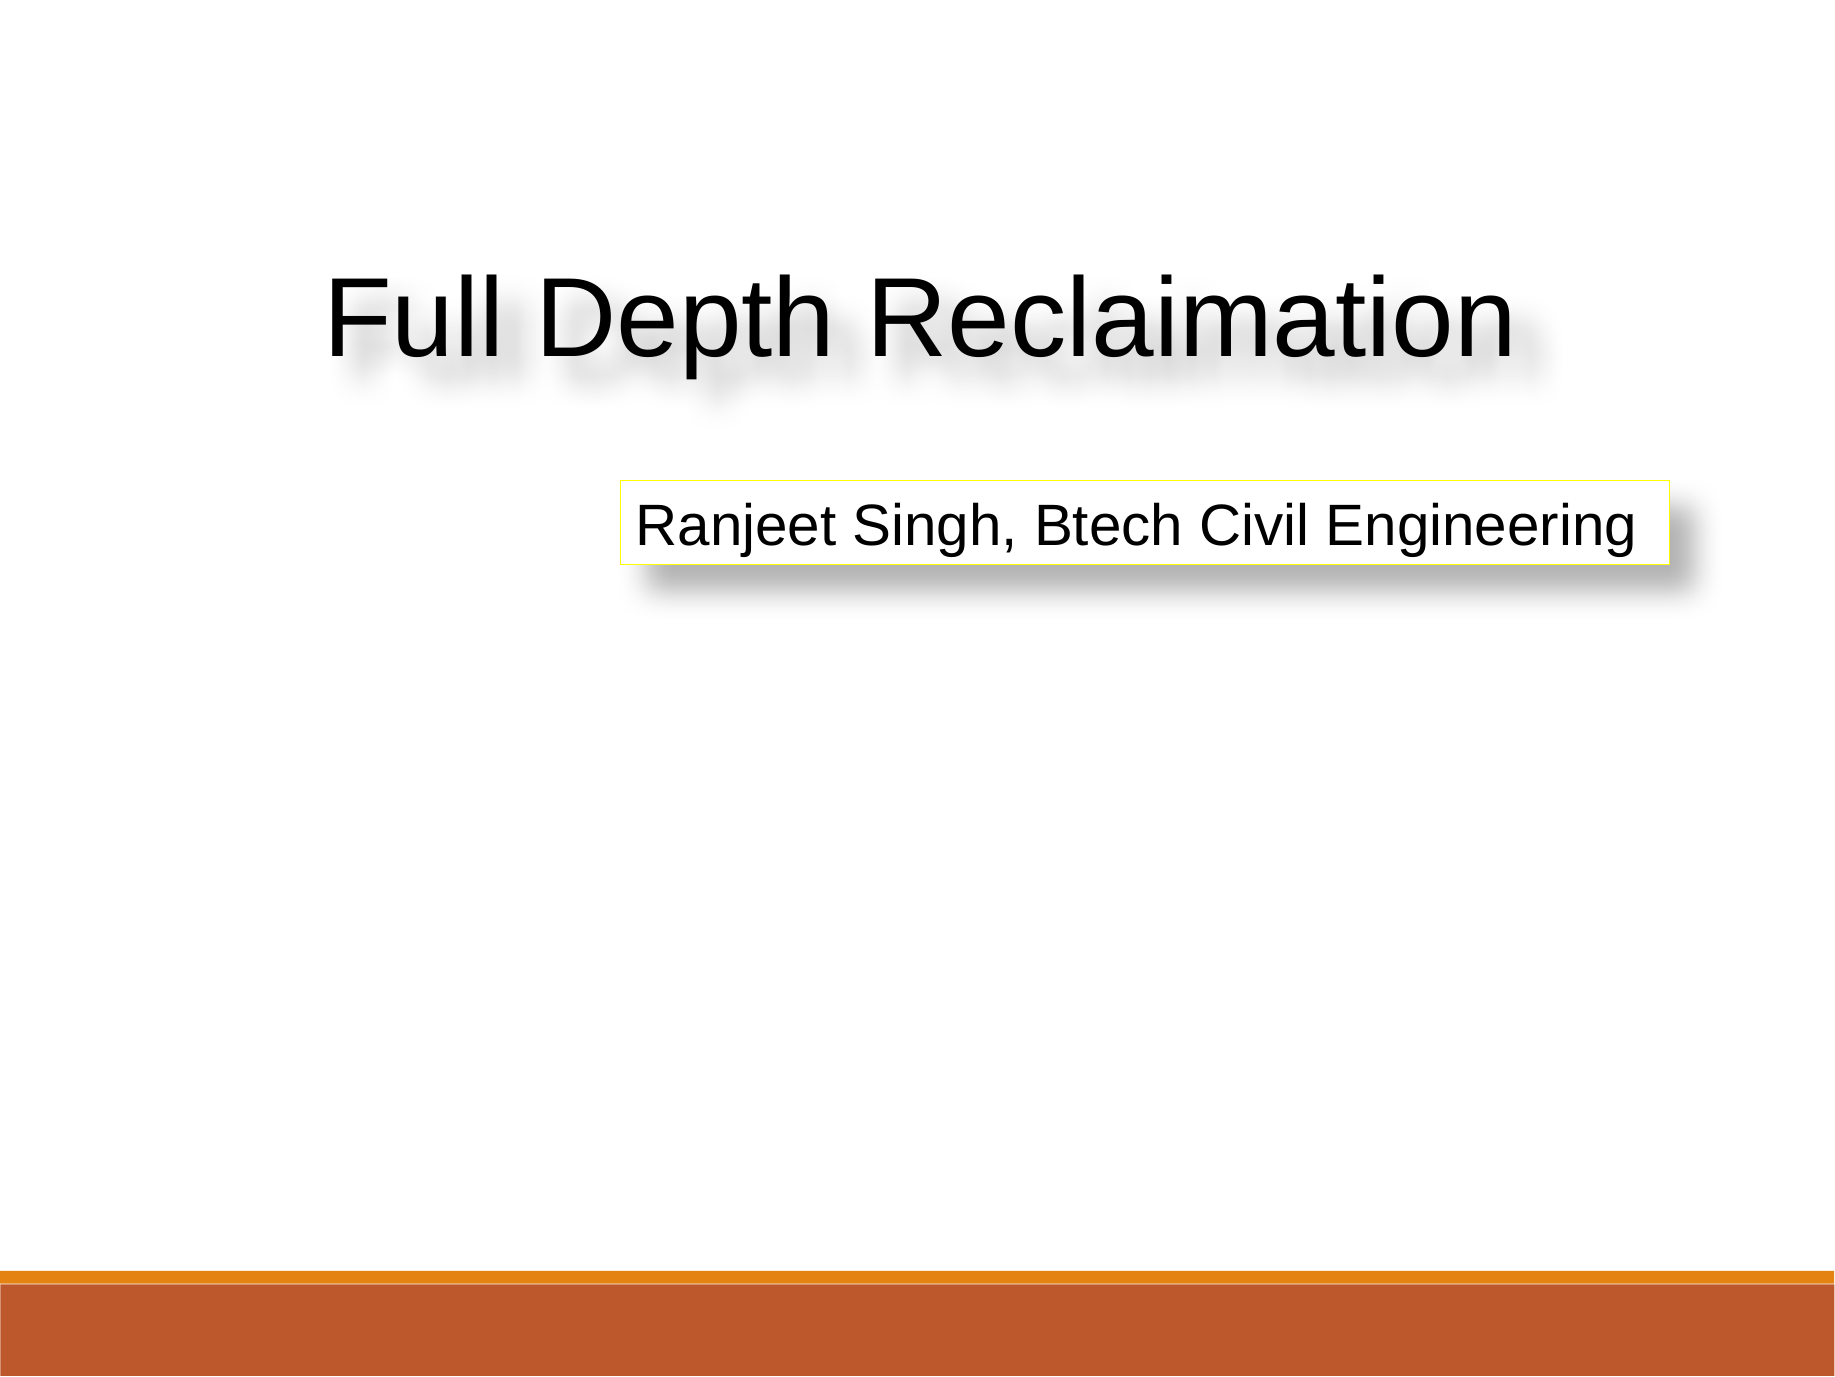

Full Depth Reclaimation
Ranjeet Singh, Btech Civil Engineering